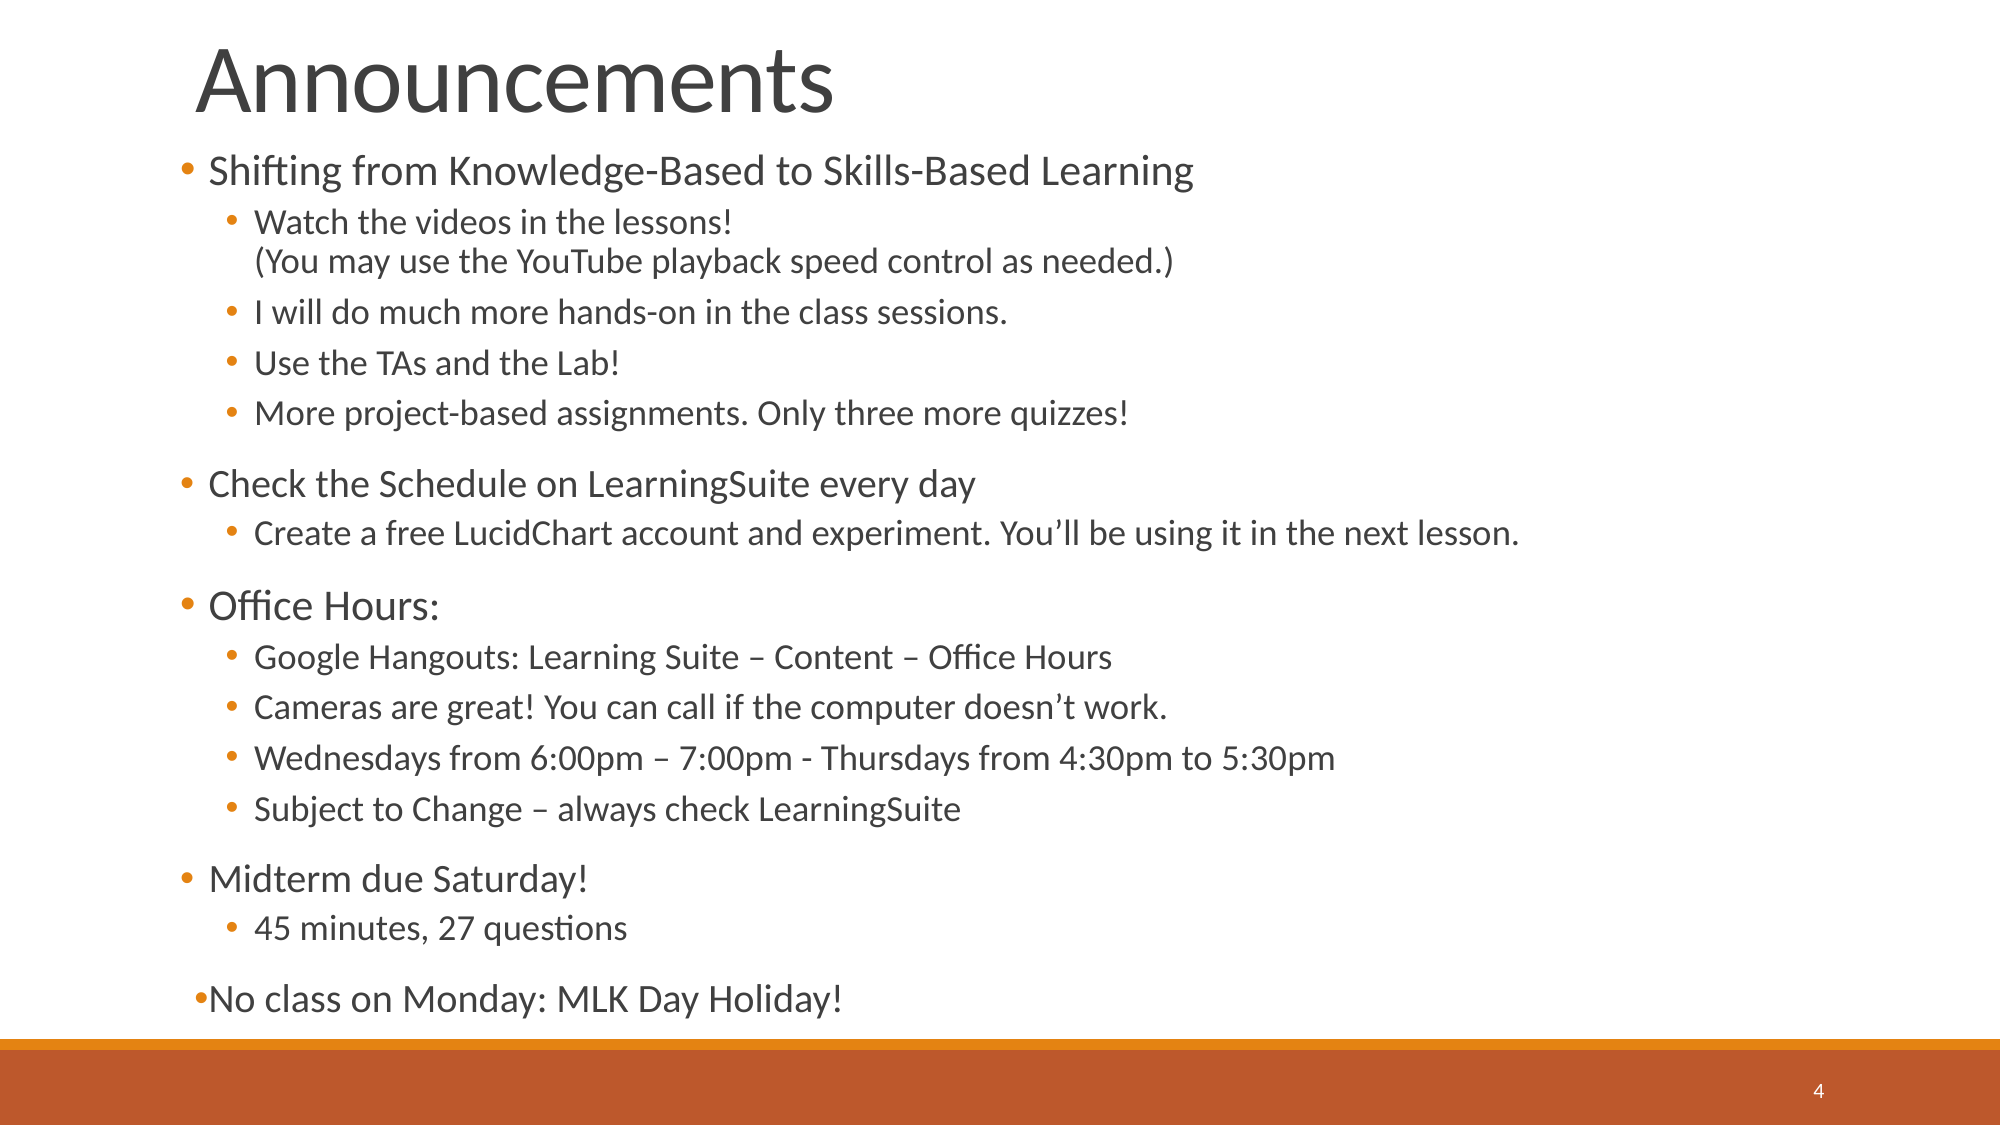

# Announcements
Shifting from Knowledge-Based to Skills-Based Learning
Watch the videos in the lessons!
(You may use the YouTube playback speed control as needed.)
I will do much more hands-on in the class sessions.
Use the TAs and the Lab!
More project-based assignments. Only three more quizzes!
Check the Schedule on LearningSuite every day
Create a free LucidChart account and experiment. You’ll be using it in the next lesson.
Office Hours:
Google Hangouts: Learning Suite – Content – Office Hours
Cameras are great! You can call if the computer doesn’t work.
Wednesdays from 6:00pm – 7:00pm - Thursdays from 4:30pm to 5:30pm
Subject to Change – always check LearningSuite
Midterm due Saturday!
45 minutes, 27 questions
No class on Monday: MLK Day Holiday!

4